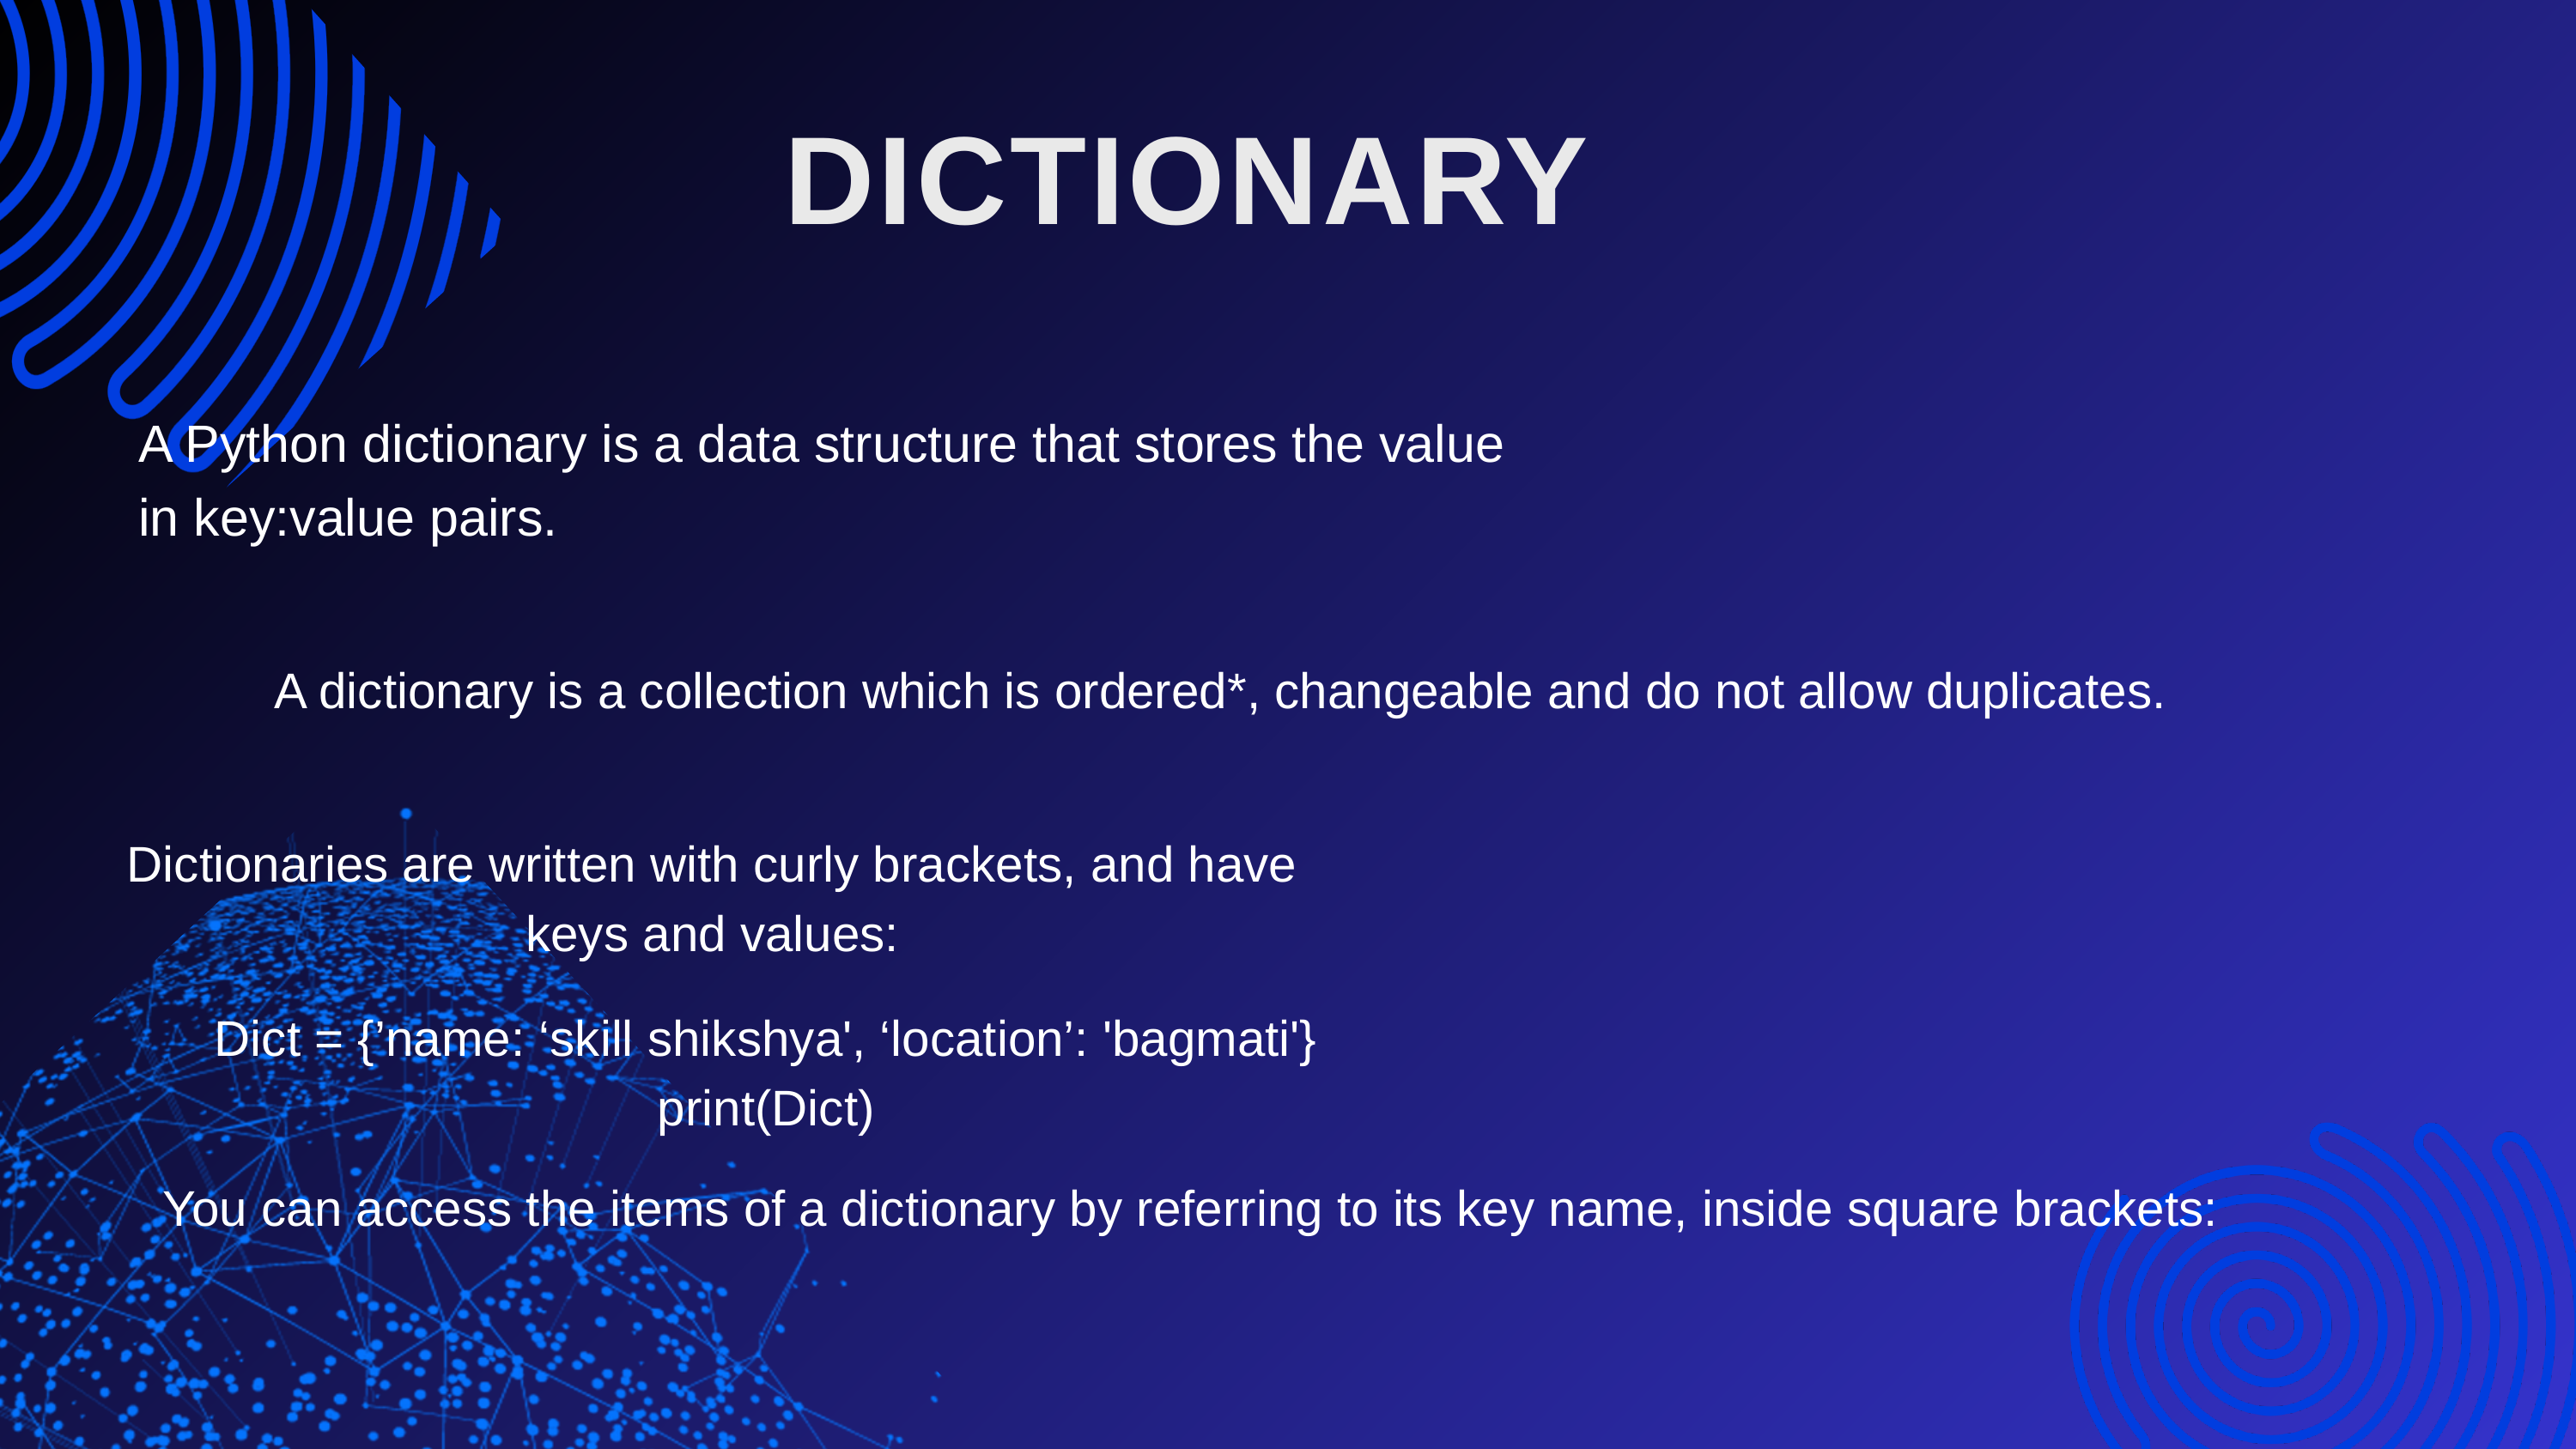

DICTIONARY
A Python dictionary is a data structure that stores the value in key:value pairs.
A dictionary is a collection which is ordered*, changeable and do not allow duplicates.
Dictionaries are written with curly brackets, and have keys and values:

Dict = {’name: ‘skill shikshya', ‘location’: 'bagmati'}
print(Dict)

You can access the items of a dictionary by referring to its key name, inside square brackets: